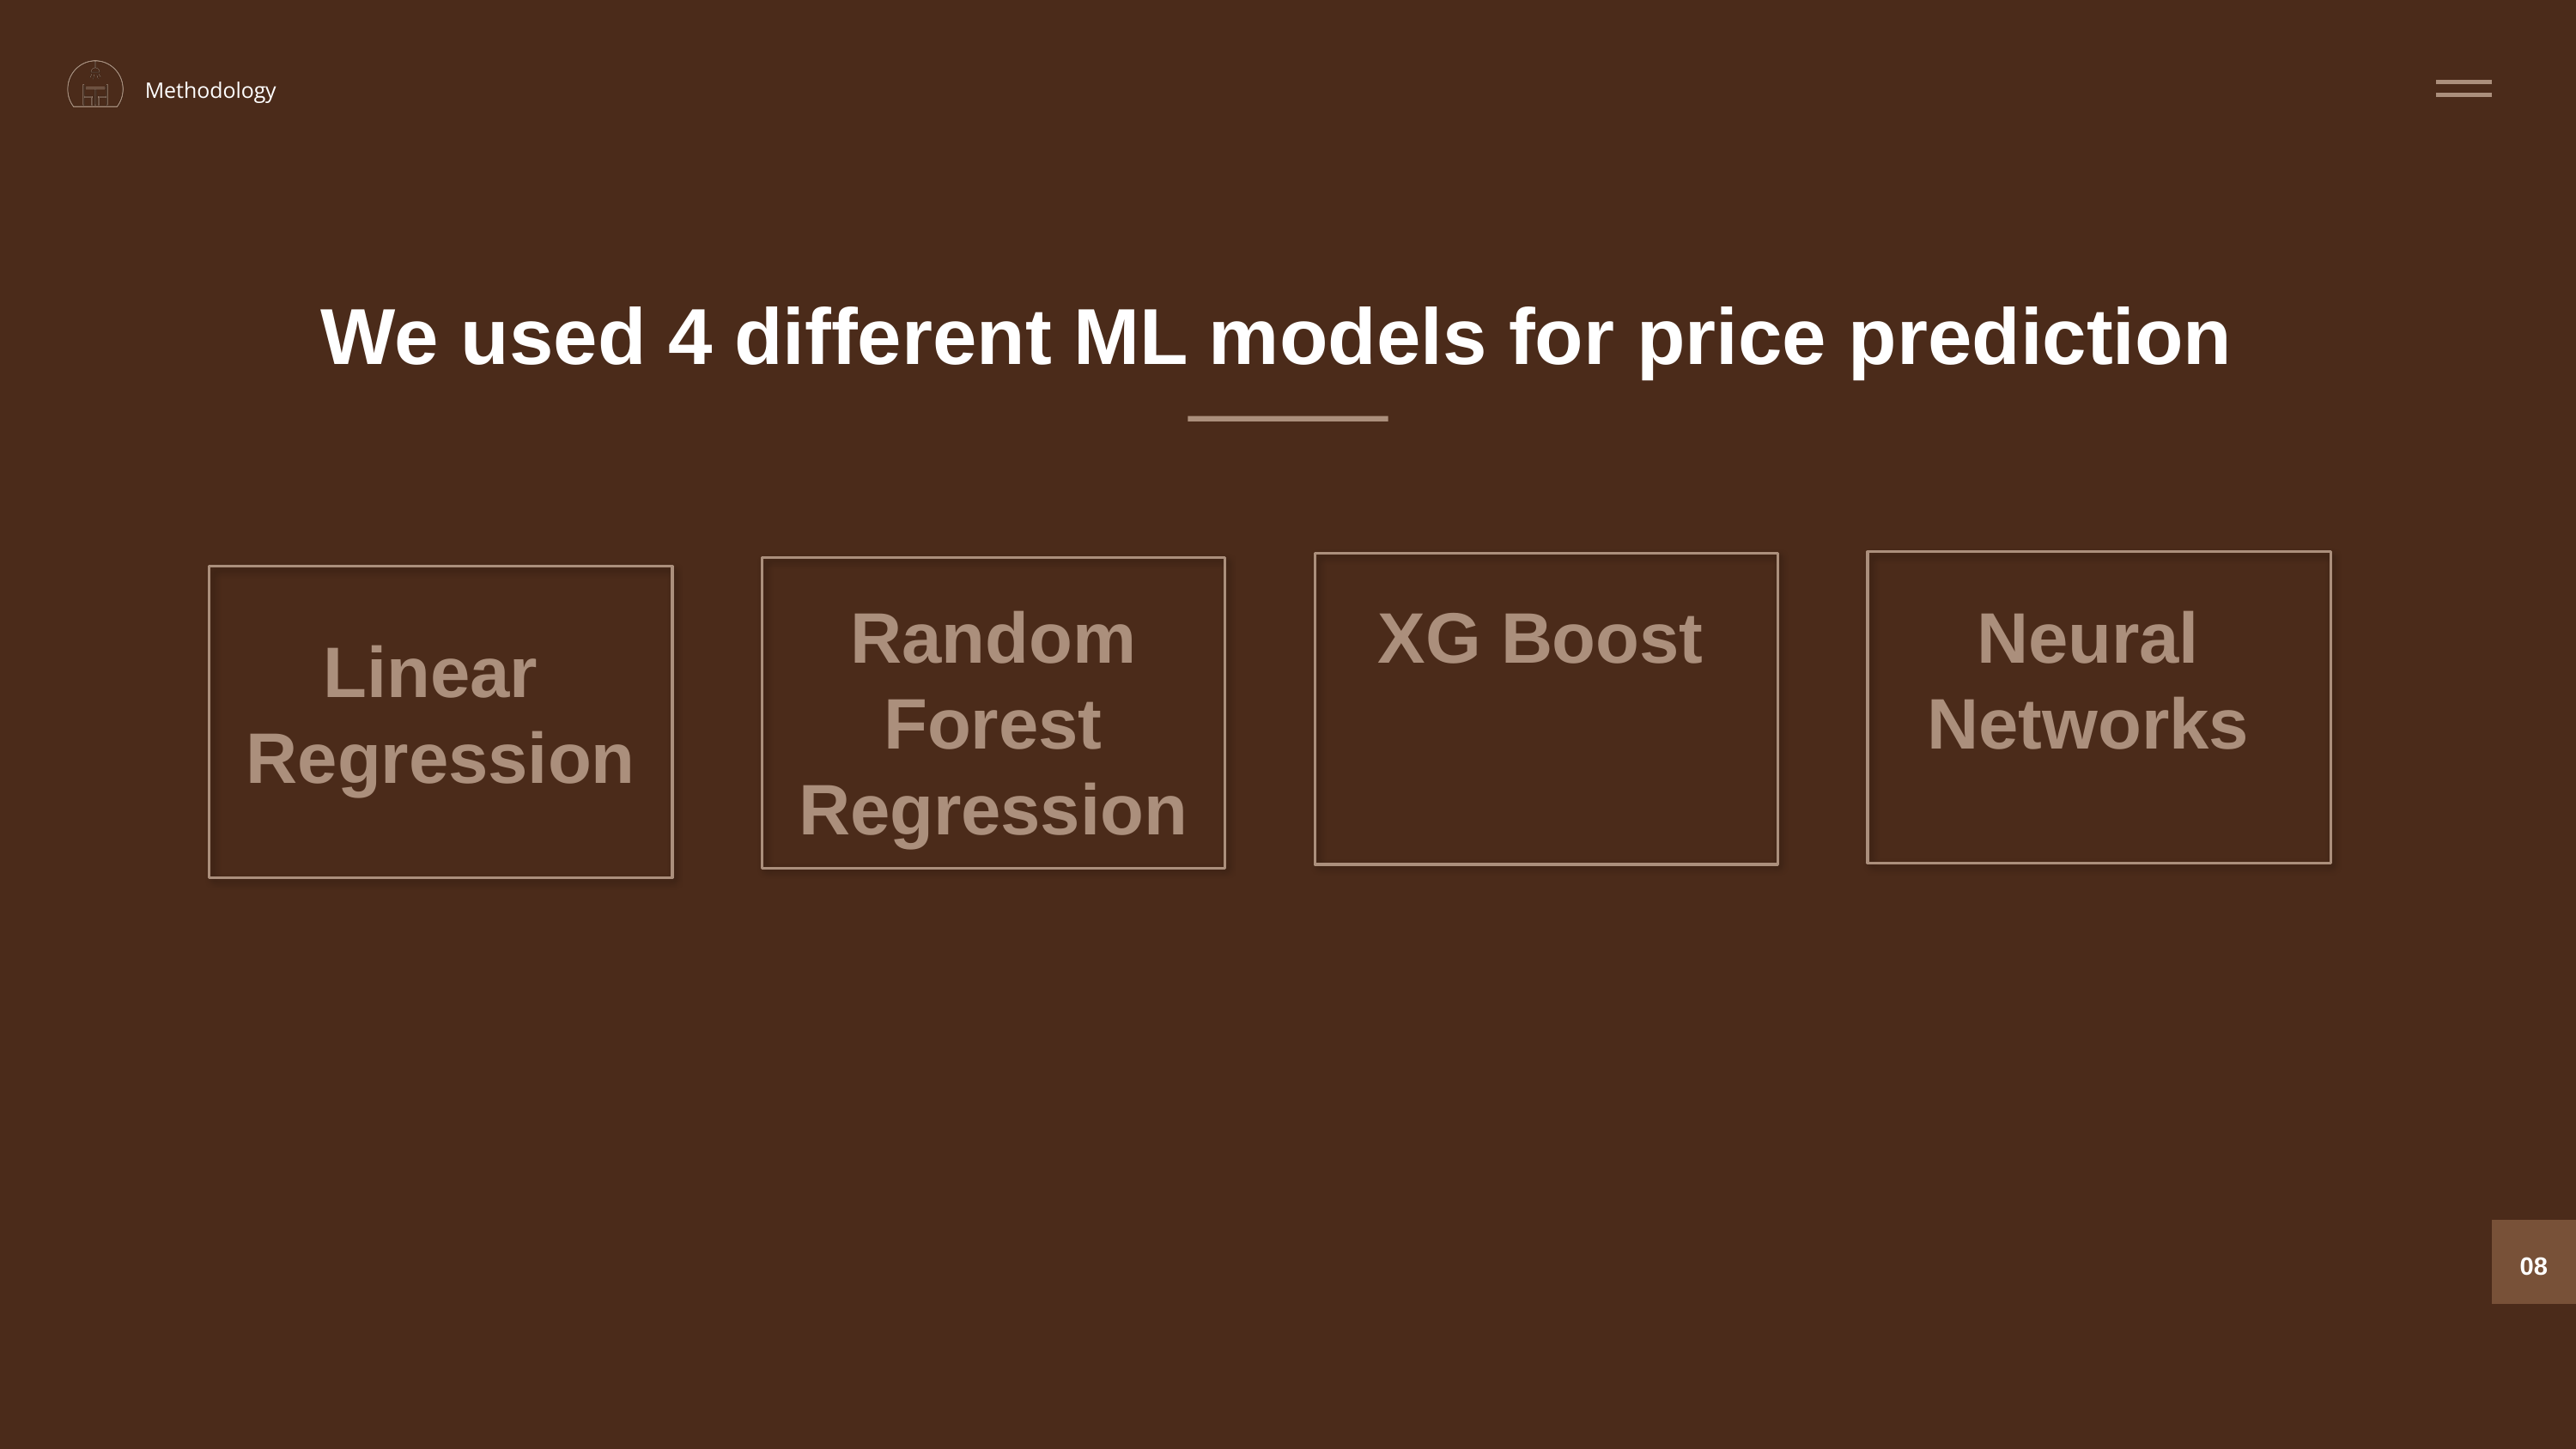

Methodology

We used 4 different ML models for price prediction

XG Boost
Neural Networks
Random Forest Regression
Linear
Regression

08